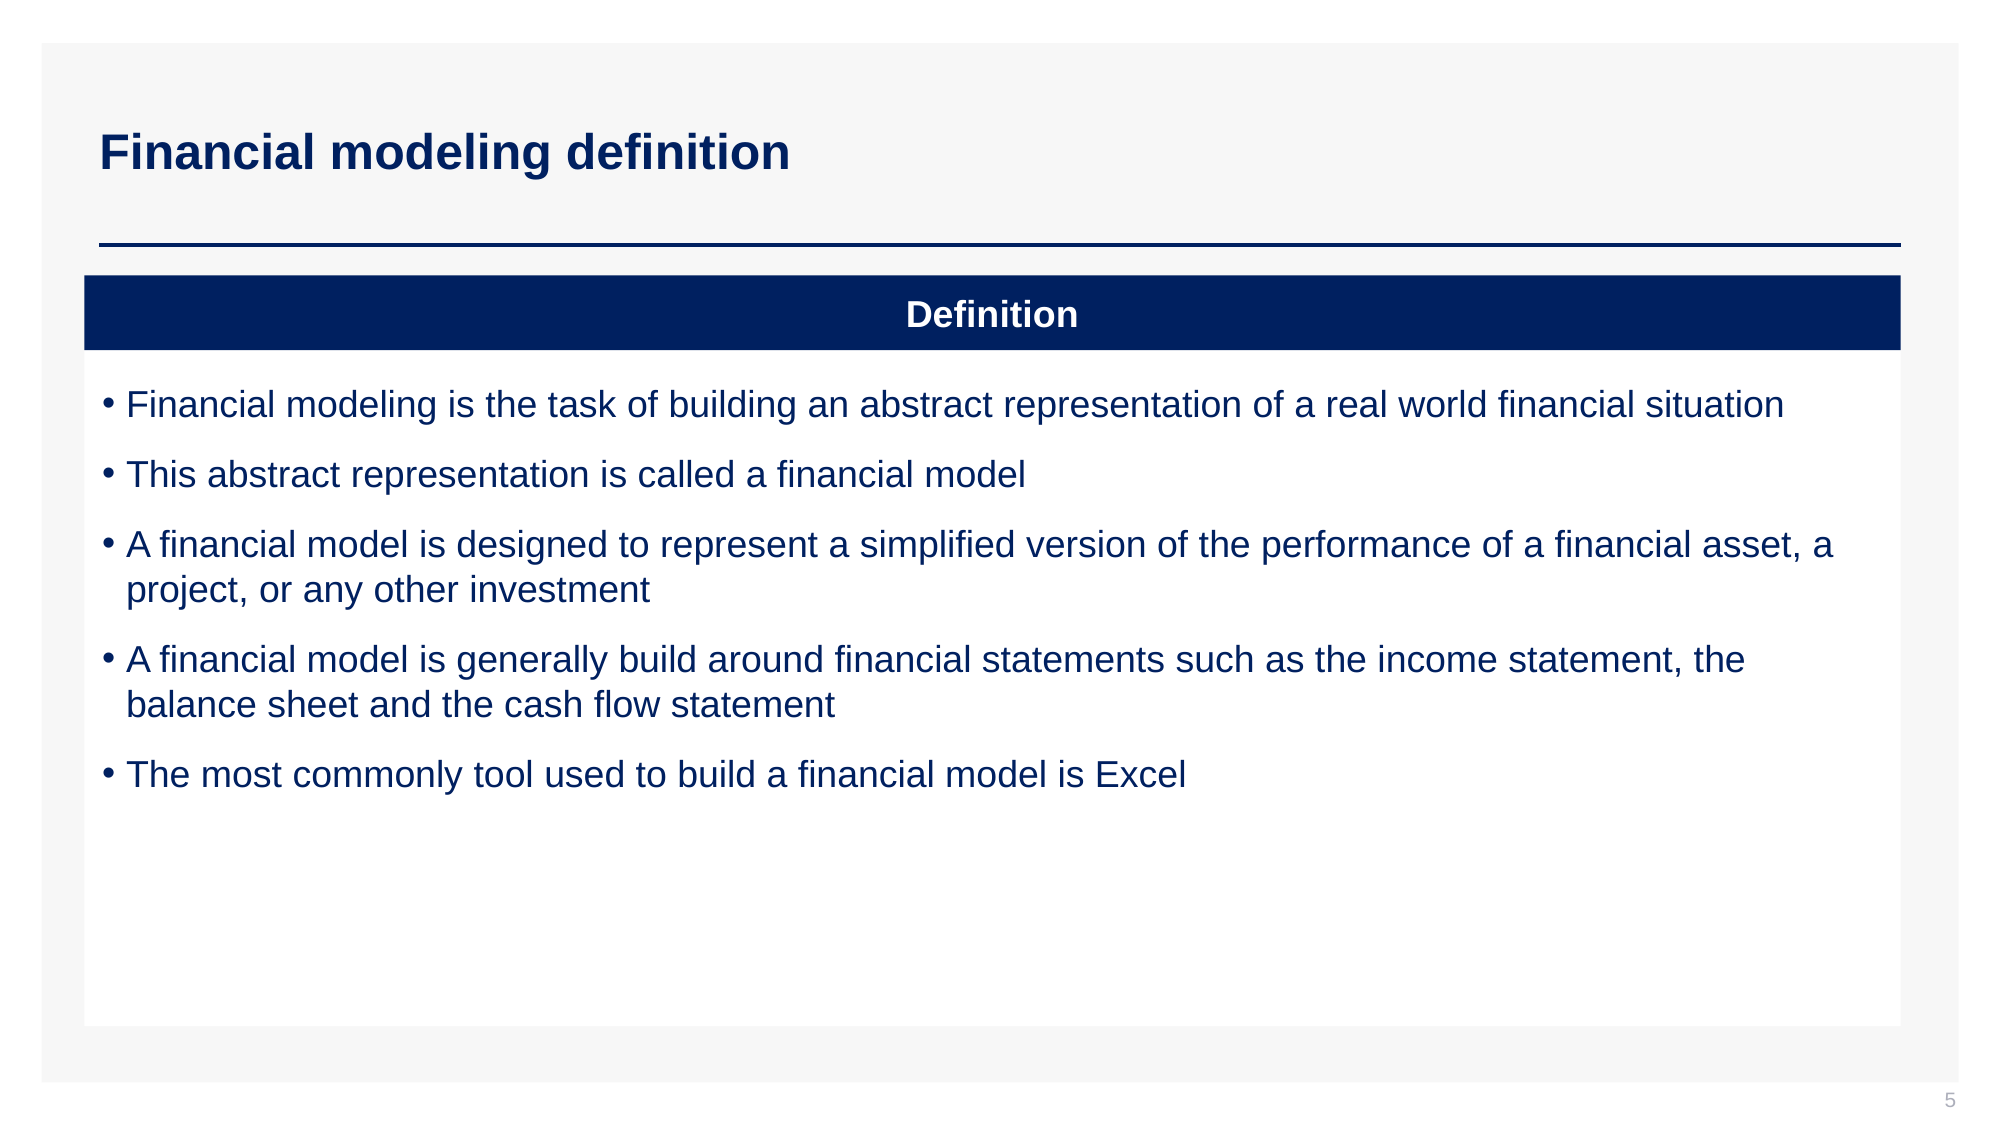

# Financial modeling definition
Definition
Financial modeling is the task of building an abstract representation of a real world financial situation
This abstract representation is called a financial model
A financial model is designed to represent a simplified version of the performance of a financial asset, a project, or any other investment
A financial model is generally build around financial statements such as the income statement, the balance sheet and the cash flow statement
The most commonly tool used to build a financial model is Excel
5